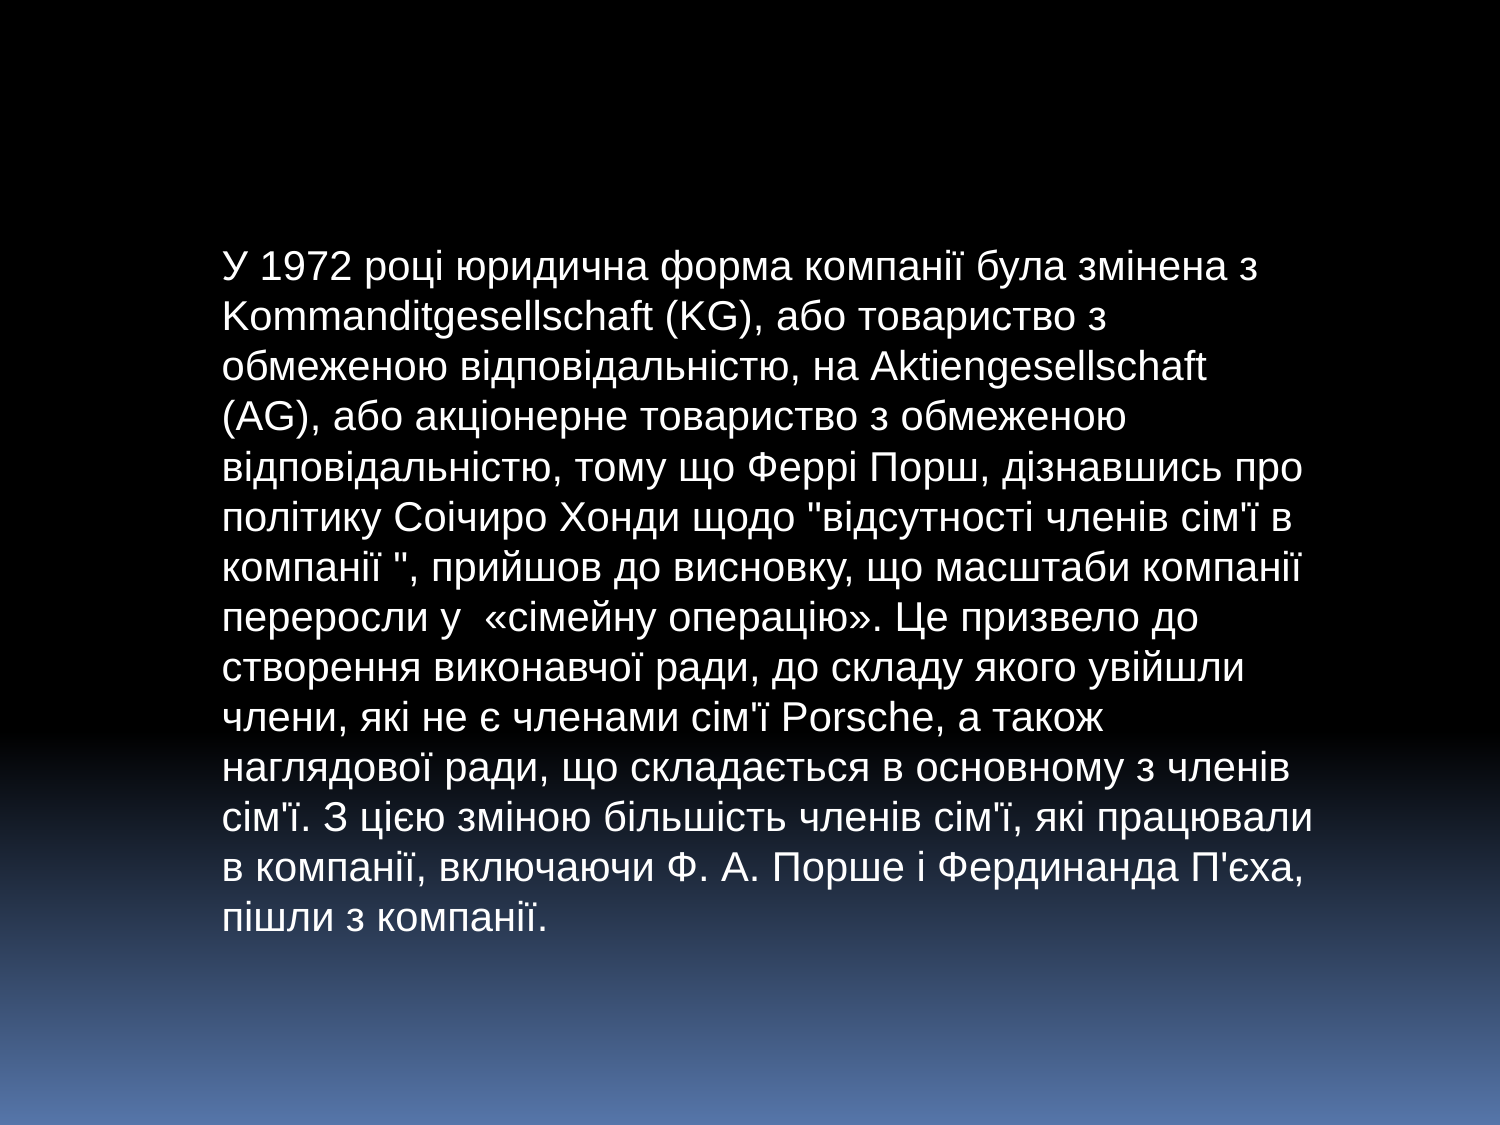

У 1972 році юридична форма компанії була змінена з Kommanditgesellschaft (KG), або товариство з обмеженою відповідальністю, на Aktiengesellschaft (AG), або акціонерне товариство з обмеженою відповідальністю, тому що Феррі Порш, дізнавшись про політику Соічиро Хонди щодо "відсутності членів сім'ї в компанії ", прийшов до висновку, що масштаби компанії переросли у  «сімейну операцію». Це призвело до створення виконавчої ради, до складу якого увійшли члени, які не є членами сім'ї Porsche, а також наглядової ради, що складається в основному з членів сім'ї. З цією зміною більшість членів сім'ї, які працювали в компанії, включаючи Ф. А. Порше і Фердинанда П'єха, пішли з компанії.